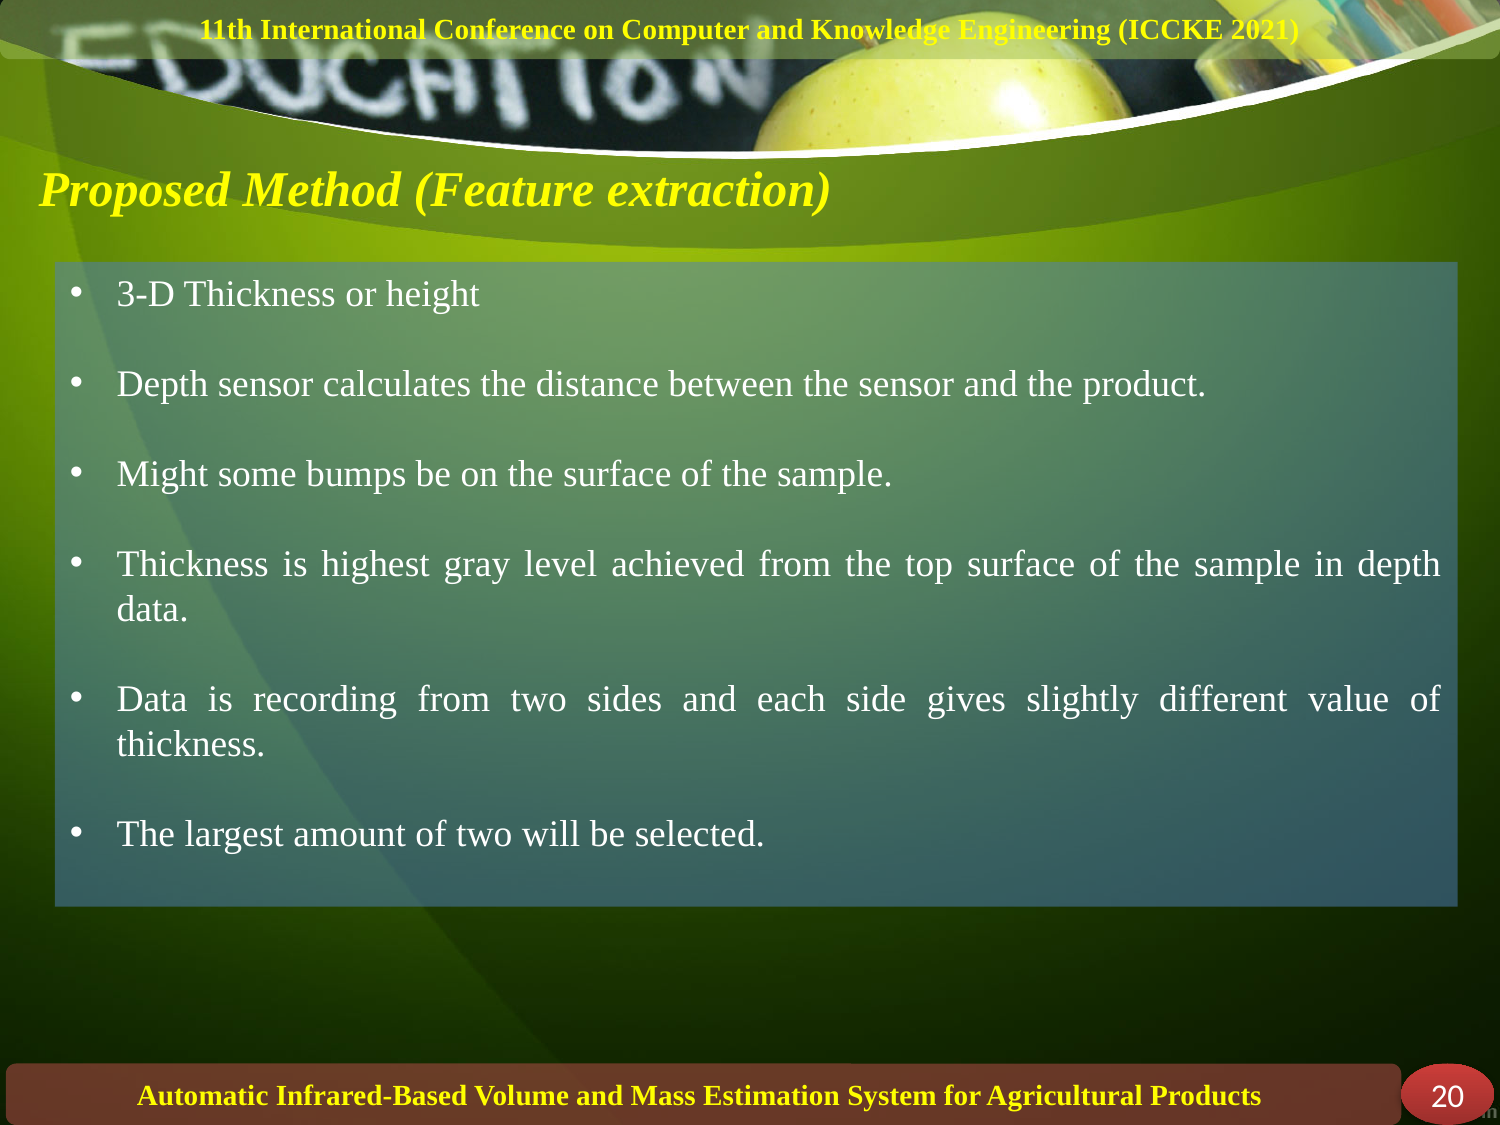

11th International Conference on Computer and Knowledge Engineering (ICCKE 2021)
# Proposed Method (Feature extraction)
3-D Thickness or height

Depth sensor calculates the distance between the sensor and the product.

Might some bumps be on the surface of the sample.

Thickness is highest gray level achieved from the top surface of the sample in depth data.

Data is recording from two sides and each side gives slightly different value of thickness.

The largest amount of two will be selected.

Automatic Infrared-Based Volume and Mass Estimation System for Agricultural Products
20